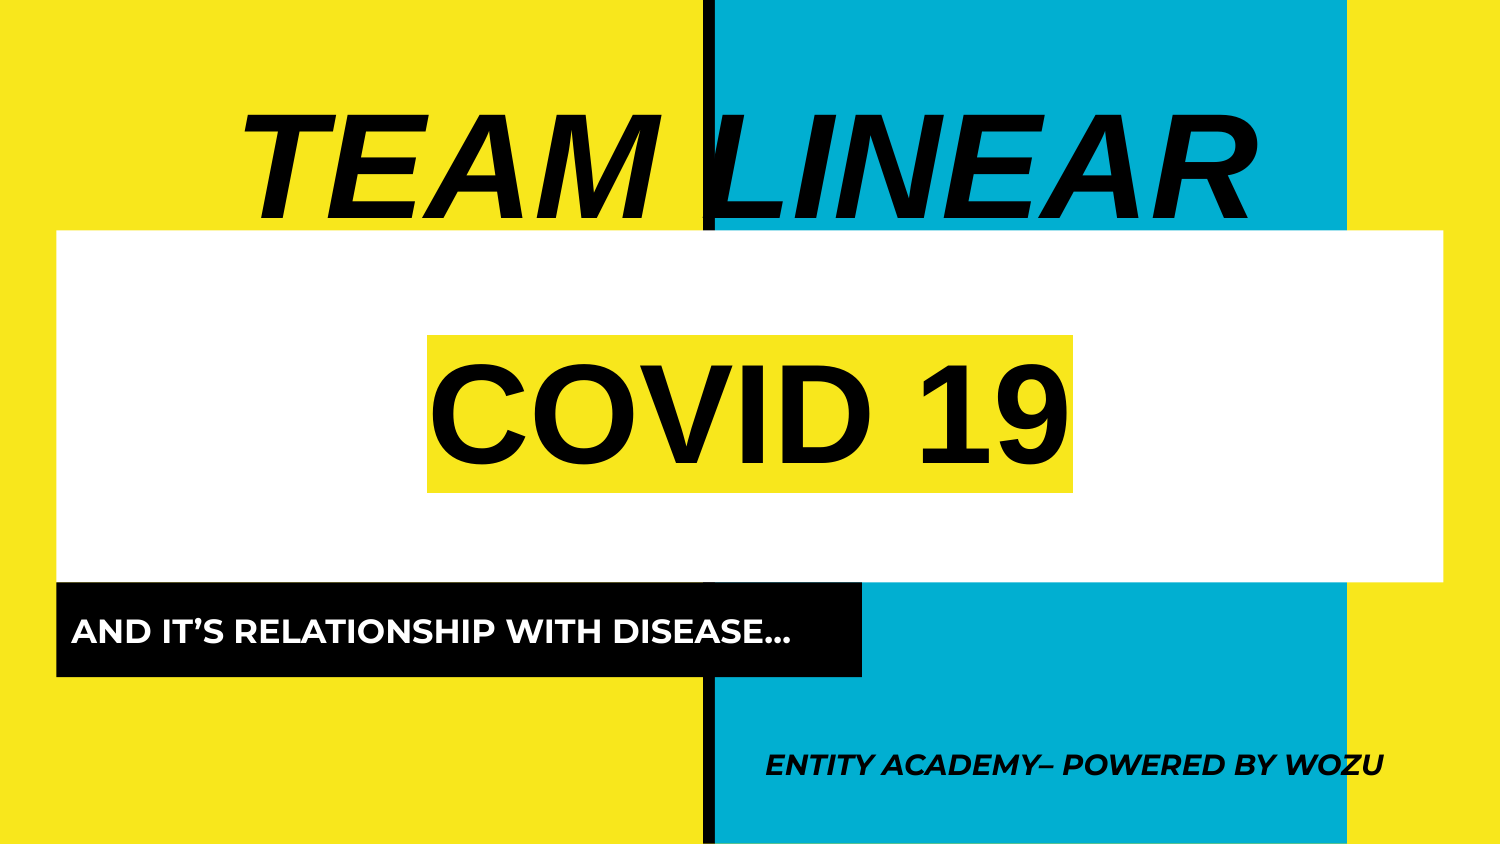

TEAM LINEAR
# COVID 19
AND IT’S RELATIONSHIP WITH DISEASE…
ENTITY ACADEMY– POWERED BY WOZU